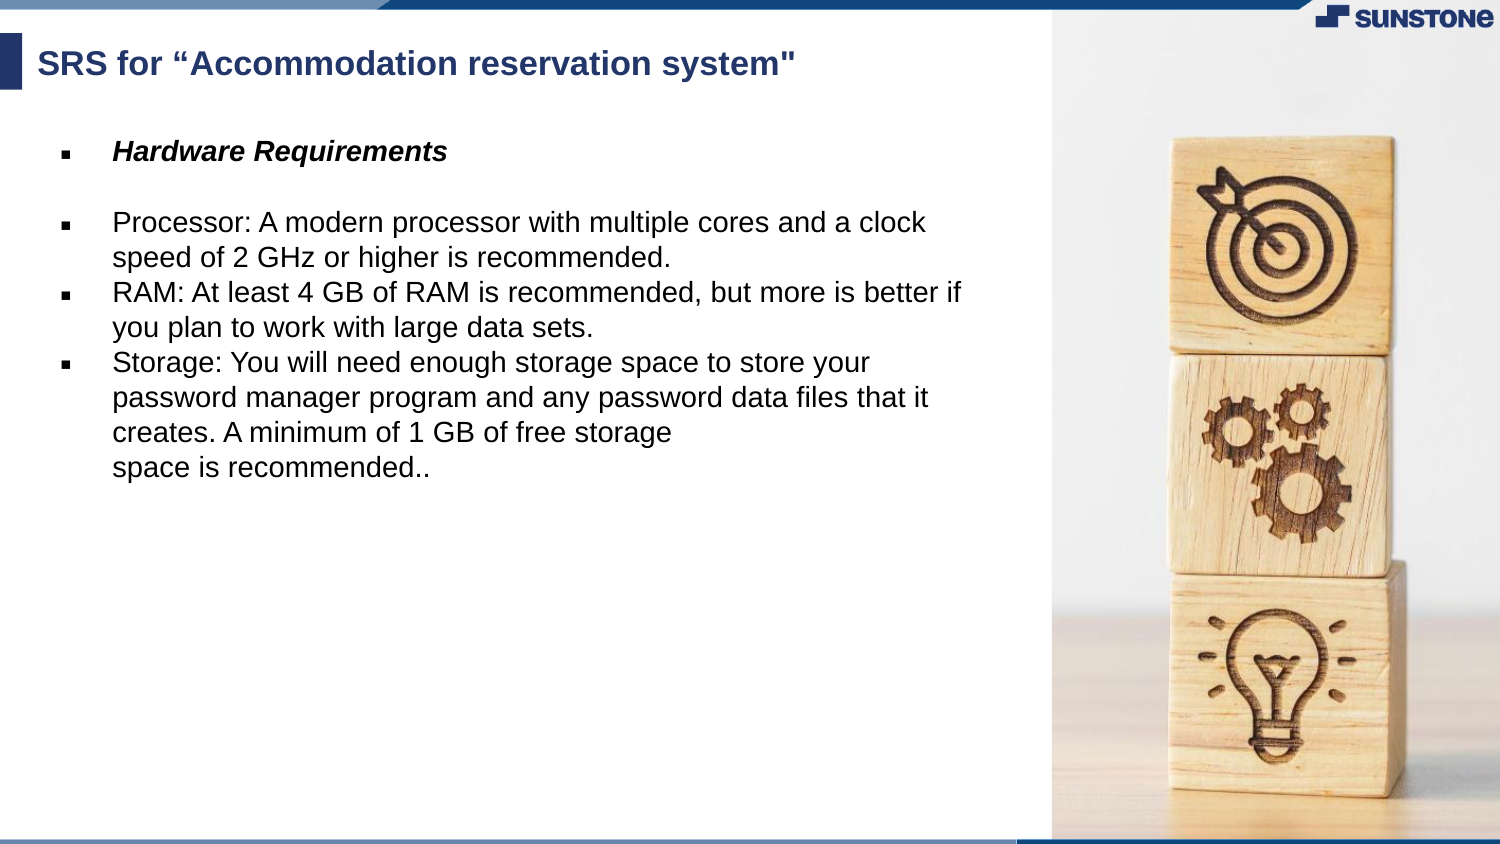

# SRS for “Accommodation reservation system"
Hardware Requirements
Processor: A modern processor with multiple cores and a clock speed of 2 GHz or higher is recommended.
RAM: At least 4 GB of RAM is recommended, but more is better if you plan to work with large data sets.
Storage: You will need enough storage space to store your password manager program and any password data files that it creates. A minimum of 1 GB of free storage space is recommended..